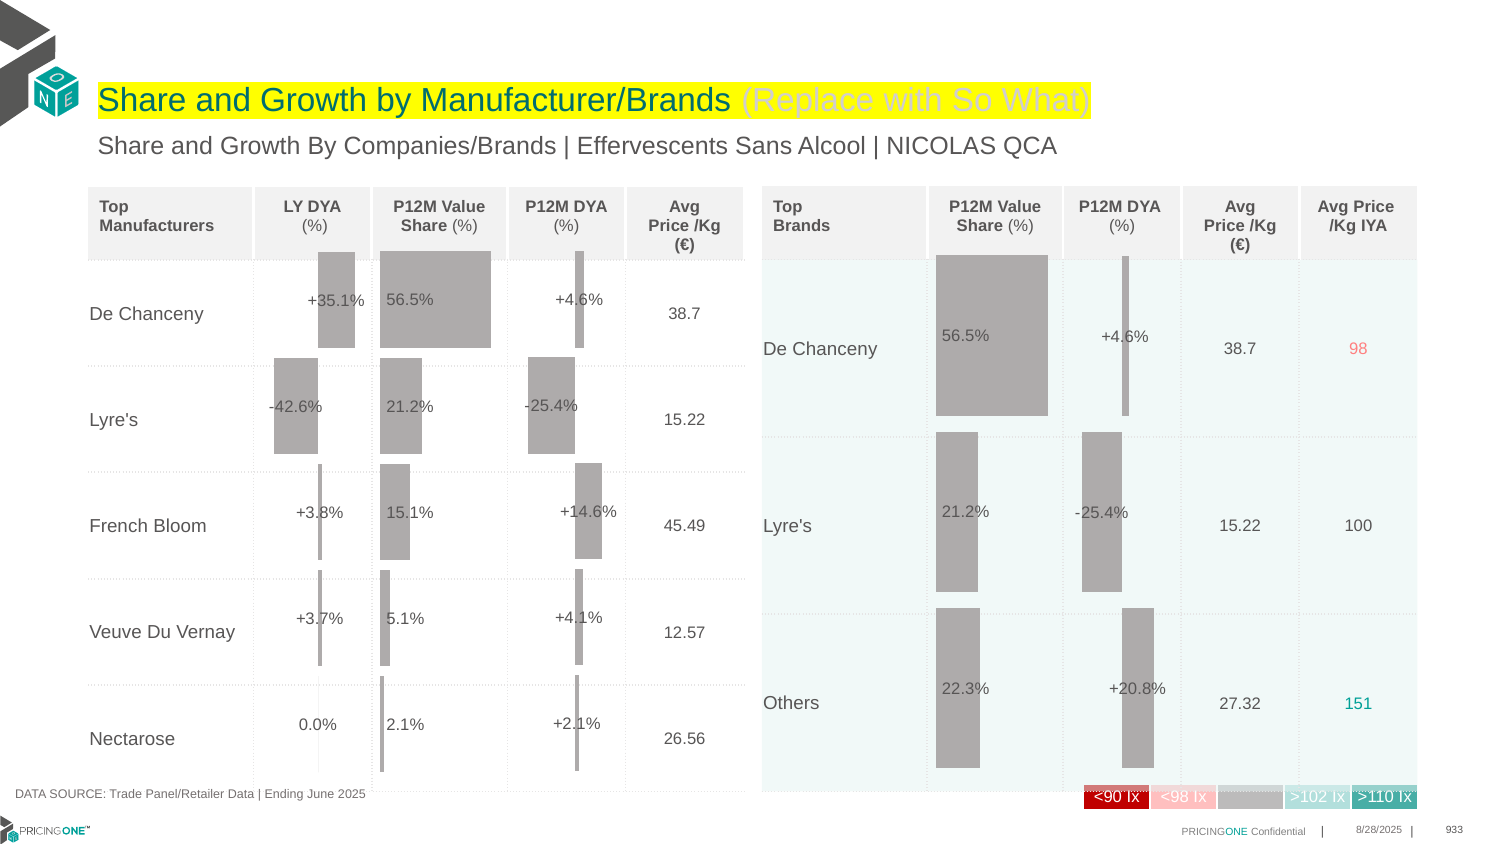

# Share and Growth by Manufacturer/Brands (Replace with So What)

Share and Growth By Companies/Brands | Effervescents Sans Alcool | NICOLAS QCA
| Top Brands | P12M Value Share (%) | P12M DYA (%) | Avg Price /Kg (€) | Avg Price /Kg IYA |
| --- | --- | --- | --- | --- |
| De Chanceny |  |  | 38.7 | 98 |
| Lyre's |  |  | 15.22 | 100 |
| Others |  |  | 27.32 | 151 |
| Top Manufacturers | LY DYA (%) | P12M Value Share (%) | P12M DYA (%) | Avg Price /Kg (€) |
| --- | --- | --- | --- | --- |
| De Chanceny |  |  |  | 38.7 |
| Lyre's |  |  |  | 15.22 |
| French Bloom |  |  |  | 45.49 |
| Veuve Du Vernay |  |  |  | 12.57 |
| Nectarose |  |  |  | 26.56 |

### Chart

| Category | Share DYA P12M |
|---|---|
| None | 0.04566108511696565 |

### Chart

| Category | Value Share P12M |
|---|---|
| None | 0.5647725366680955 |

### Chart

| Category | Share DYA LY |
|---|---|
| None | 0.35138131543529133 |

### Chart

| Category | Value Share |
|---|---|
| None | 0.5647725366680955 |

### Chart

| Category | Share DYA |
|---|---|
| None | 0.04566108511696565 |
DATA SOURCE: Trade Panel/Retailer Data | Ending June 2025
| <90 Ix | <98 Ix |  | >102 Ix | >110 Ix |
| --- | --- | --- | --- | --- |

8/28/2025
933